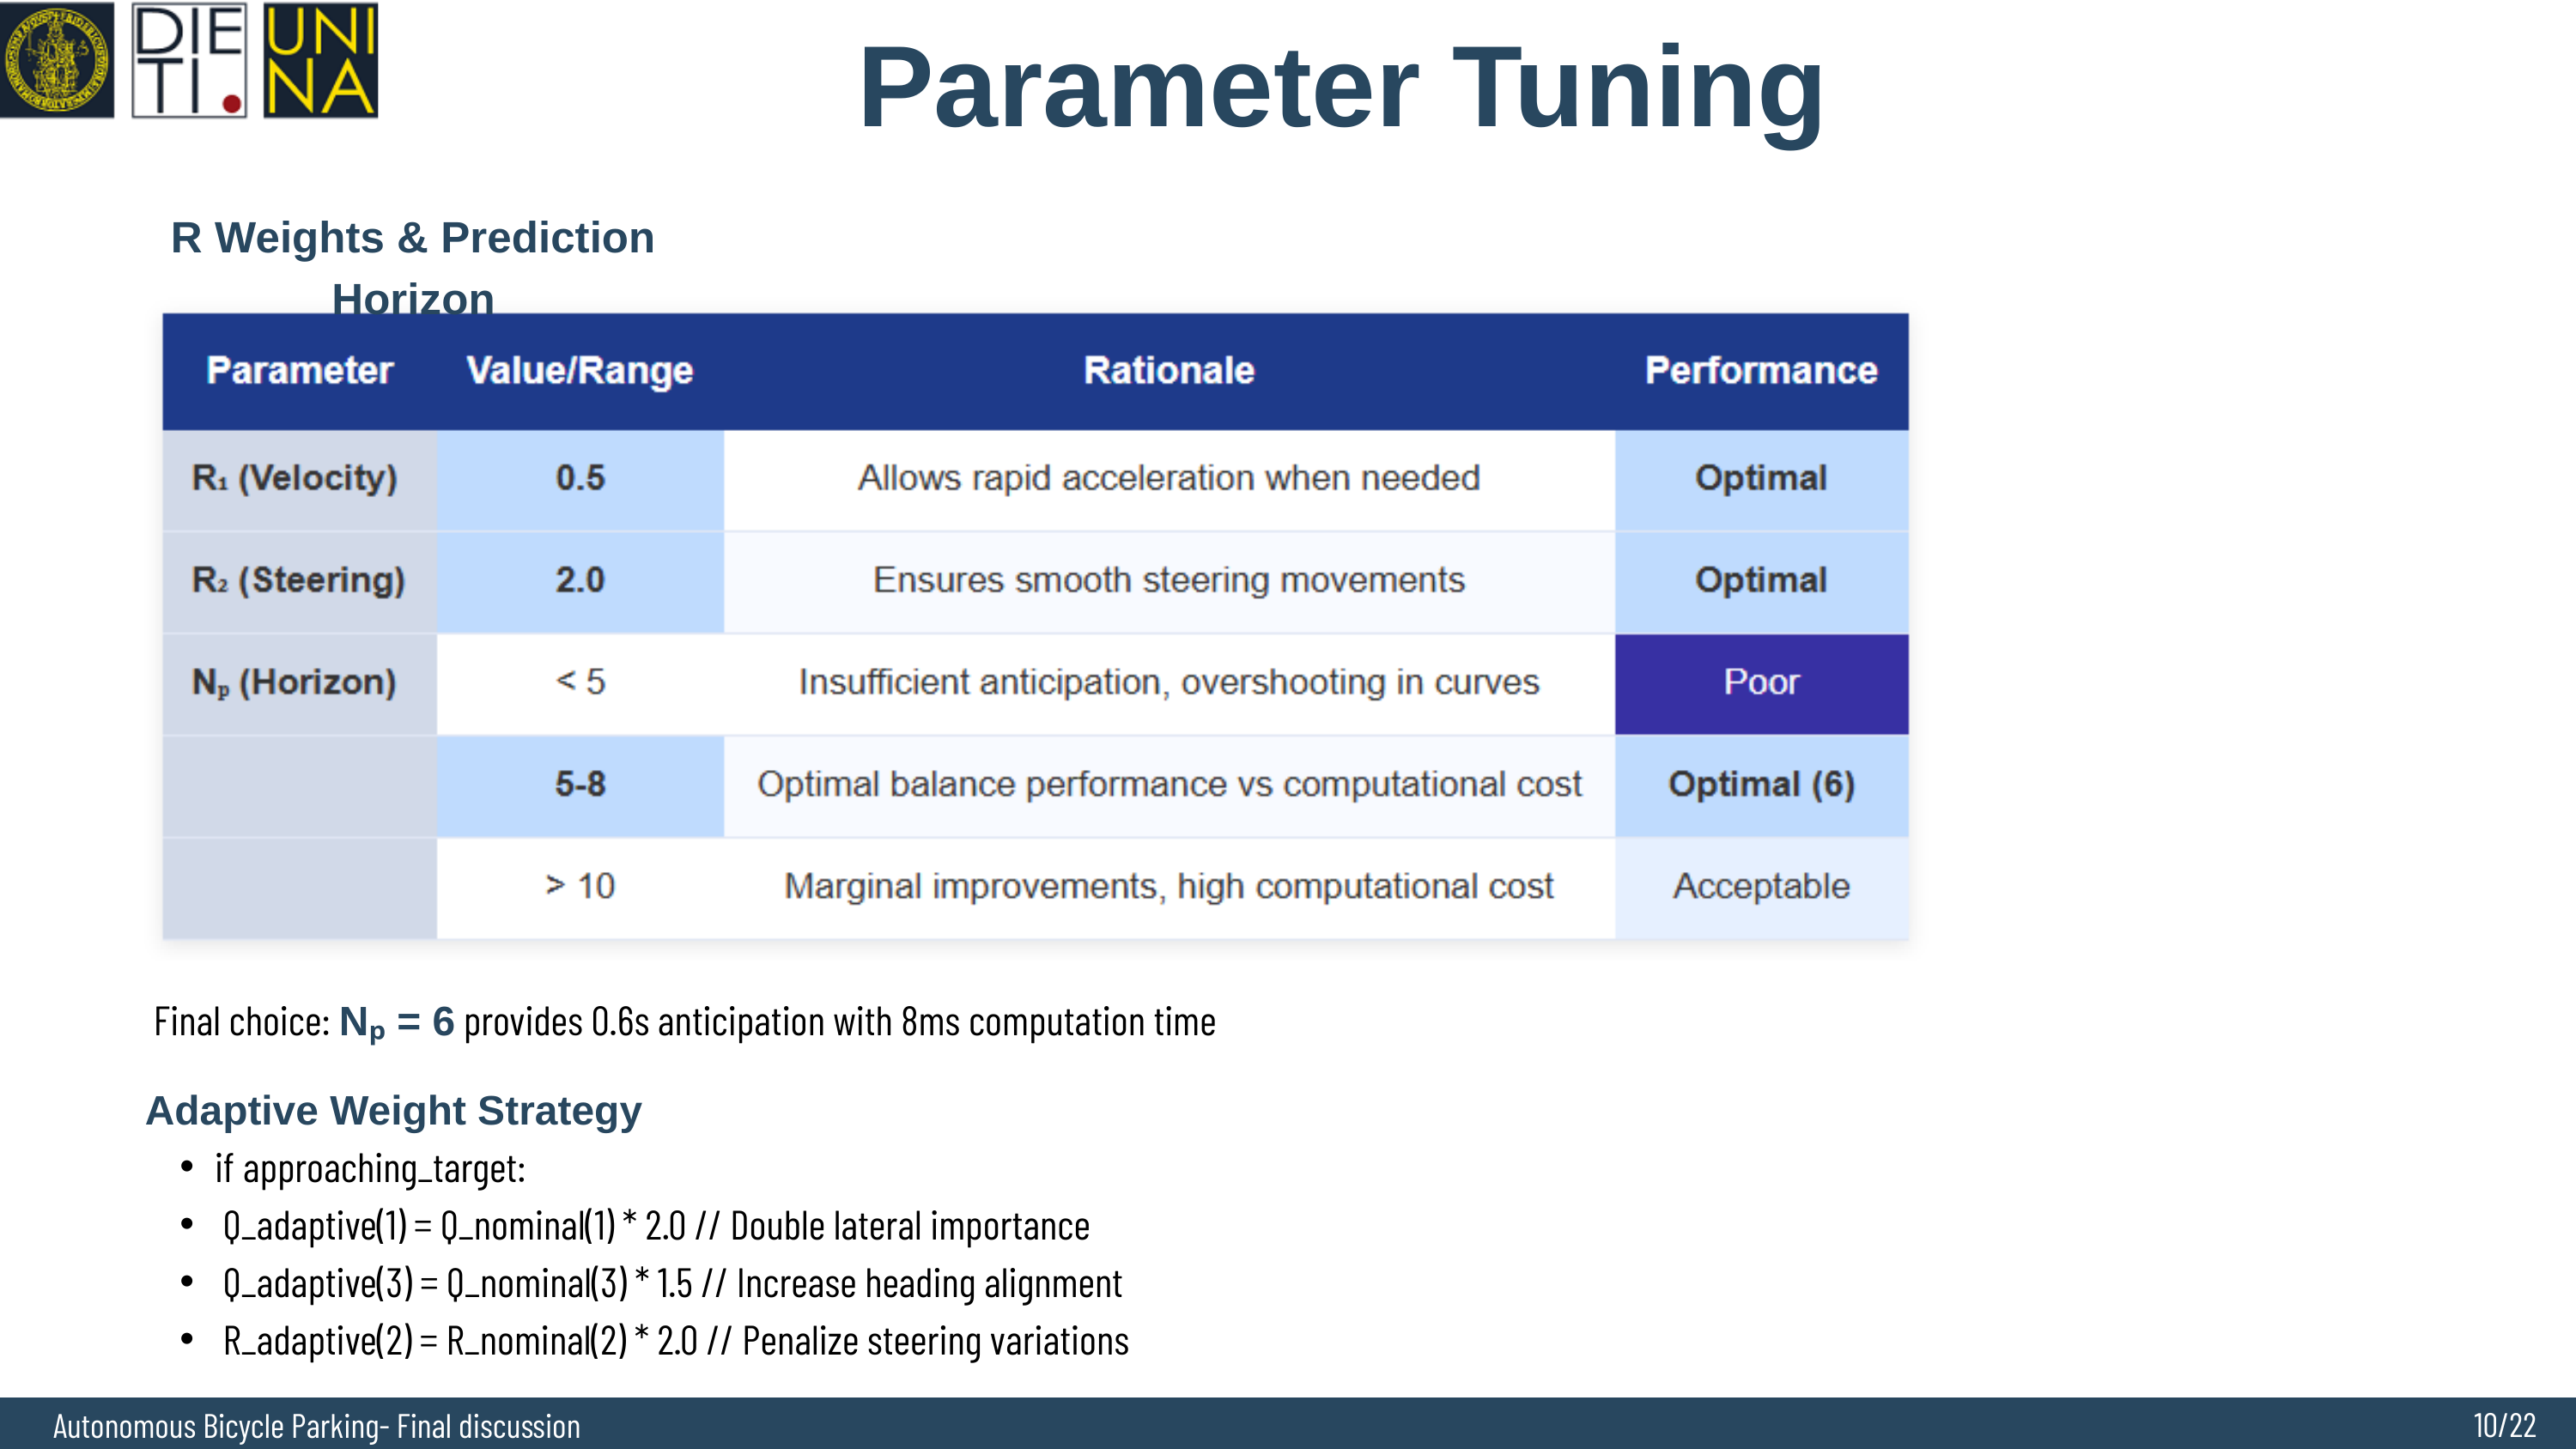

Parameter Tuning
R Weights & Prediction Horizon

Final choice: Nₚ = 6 provides 0.6s anticipation with 8ms computation time
Adaptive Weight Strategy
if approaching_target:
 Q_adaptive(1) = Q_nominal(1) * 2.0 // Double lateral importance
 Q_adaptive(3) = Q_nominal(3) * 1.5 // Increase heading alignment
 R_adaptive(2) = R_nominal(2) * 2.0 // Penalize steering variations
10/22

Autonomous Bicycle Parking- Final discussion